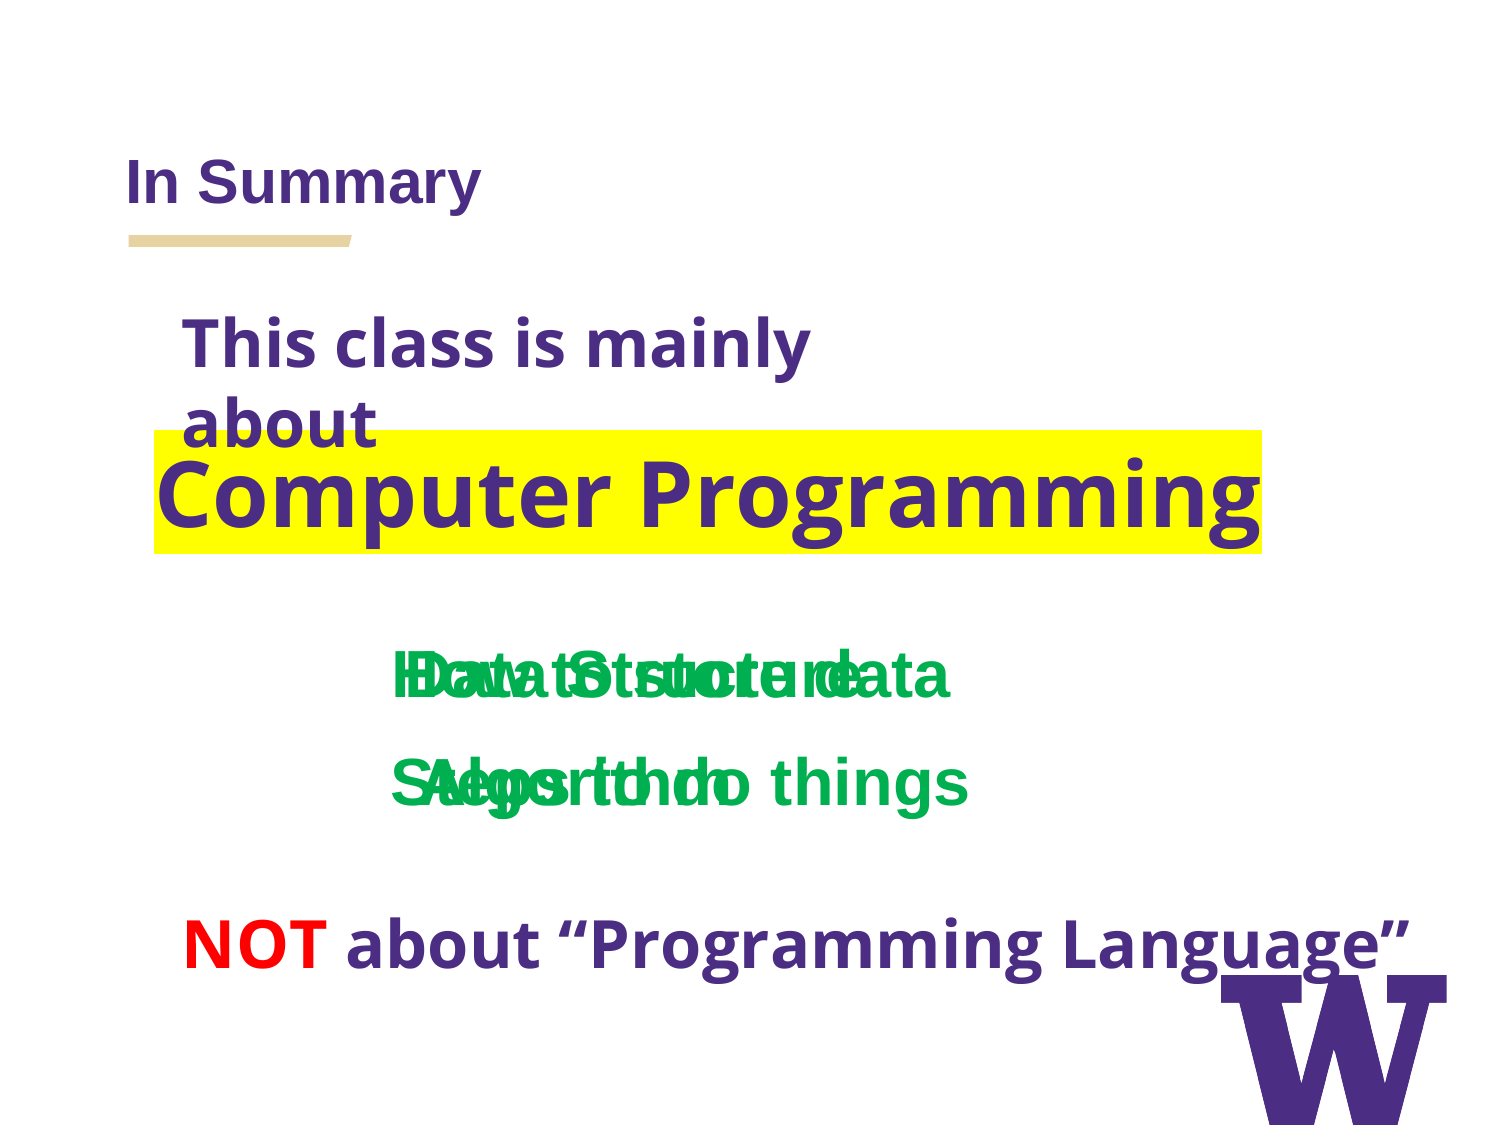

# In Summary
This class is mainly about
Computer Programming

Data Structure
How to store data
Algorithm
Steps to do things
NOT about “Programming Language”